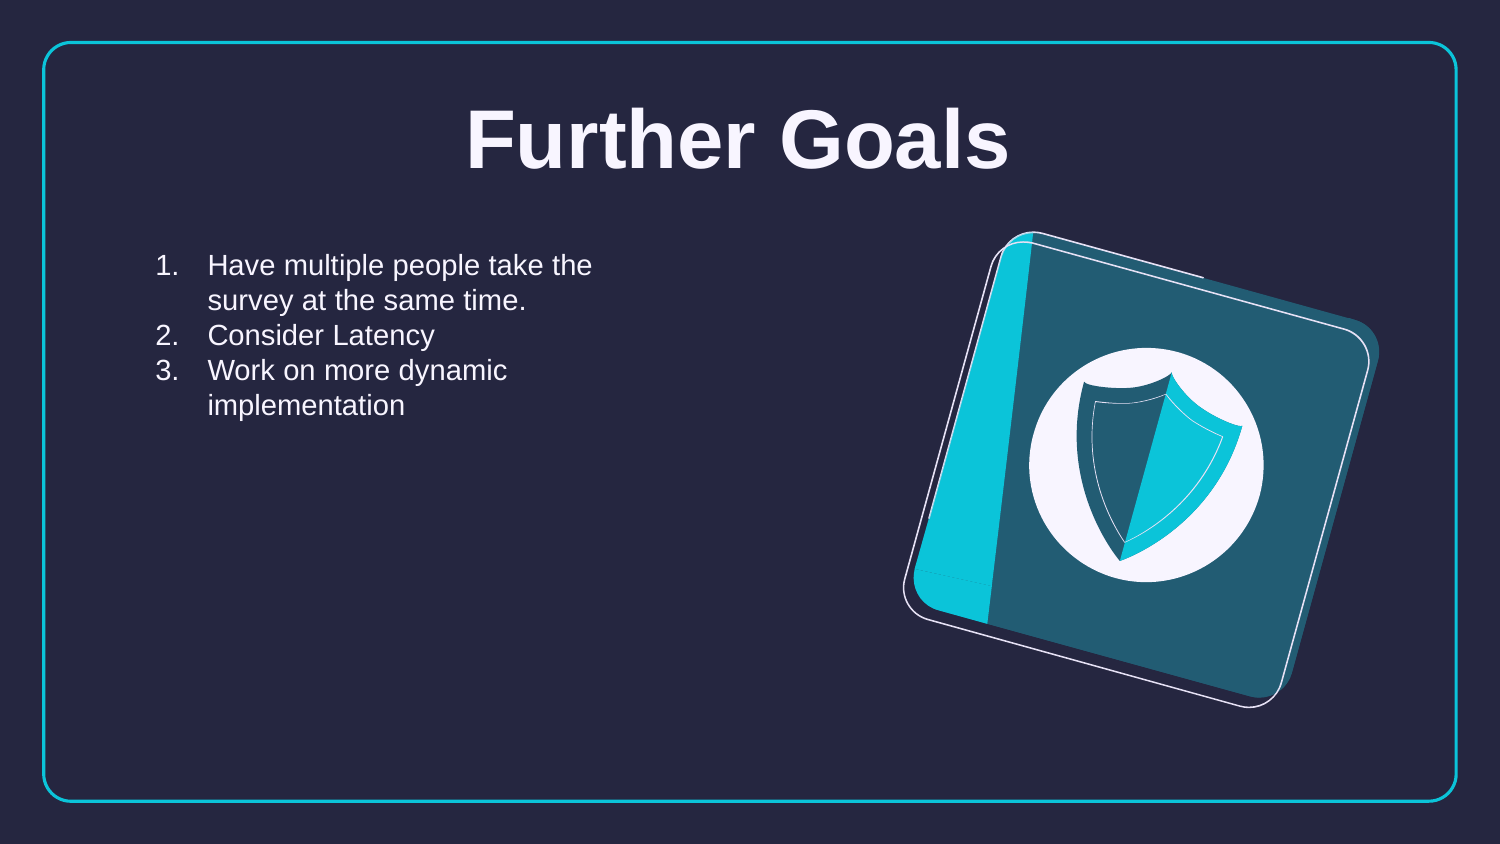

# Further Goals
Have multiple people take the survey at the same time.
Consider Latency
Work on more dynamic implementation